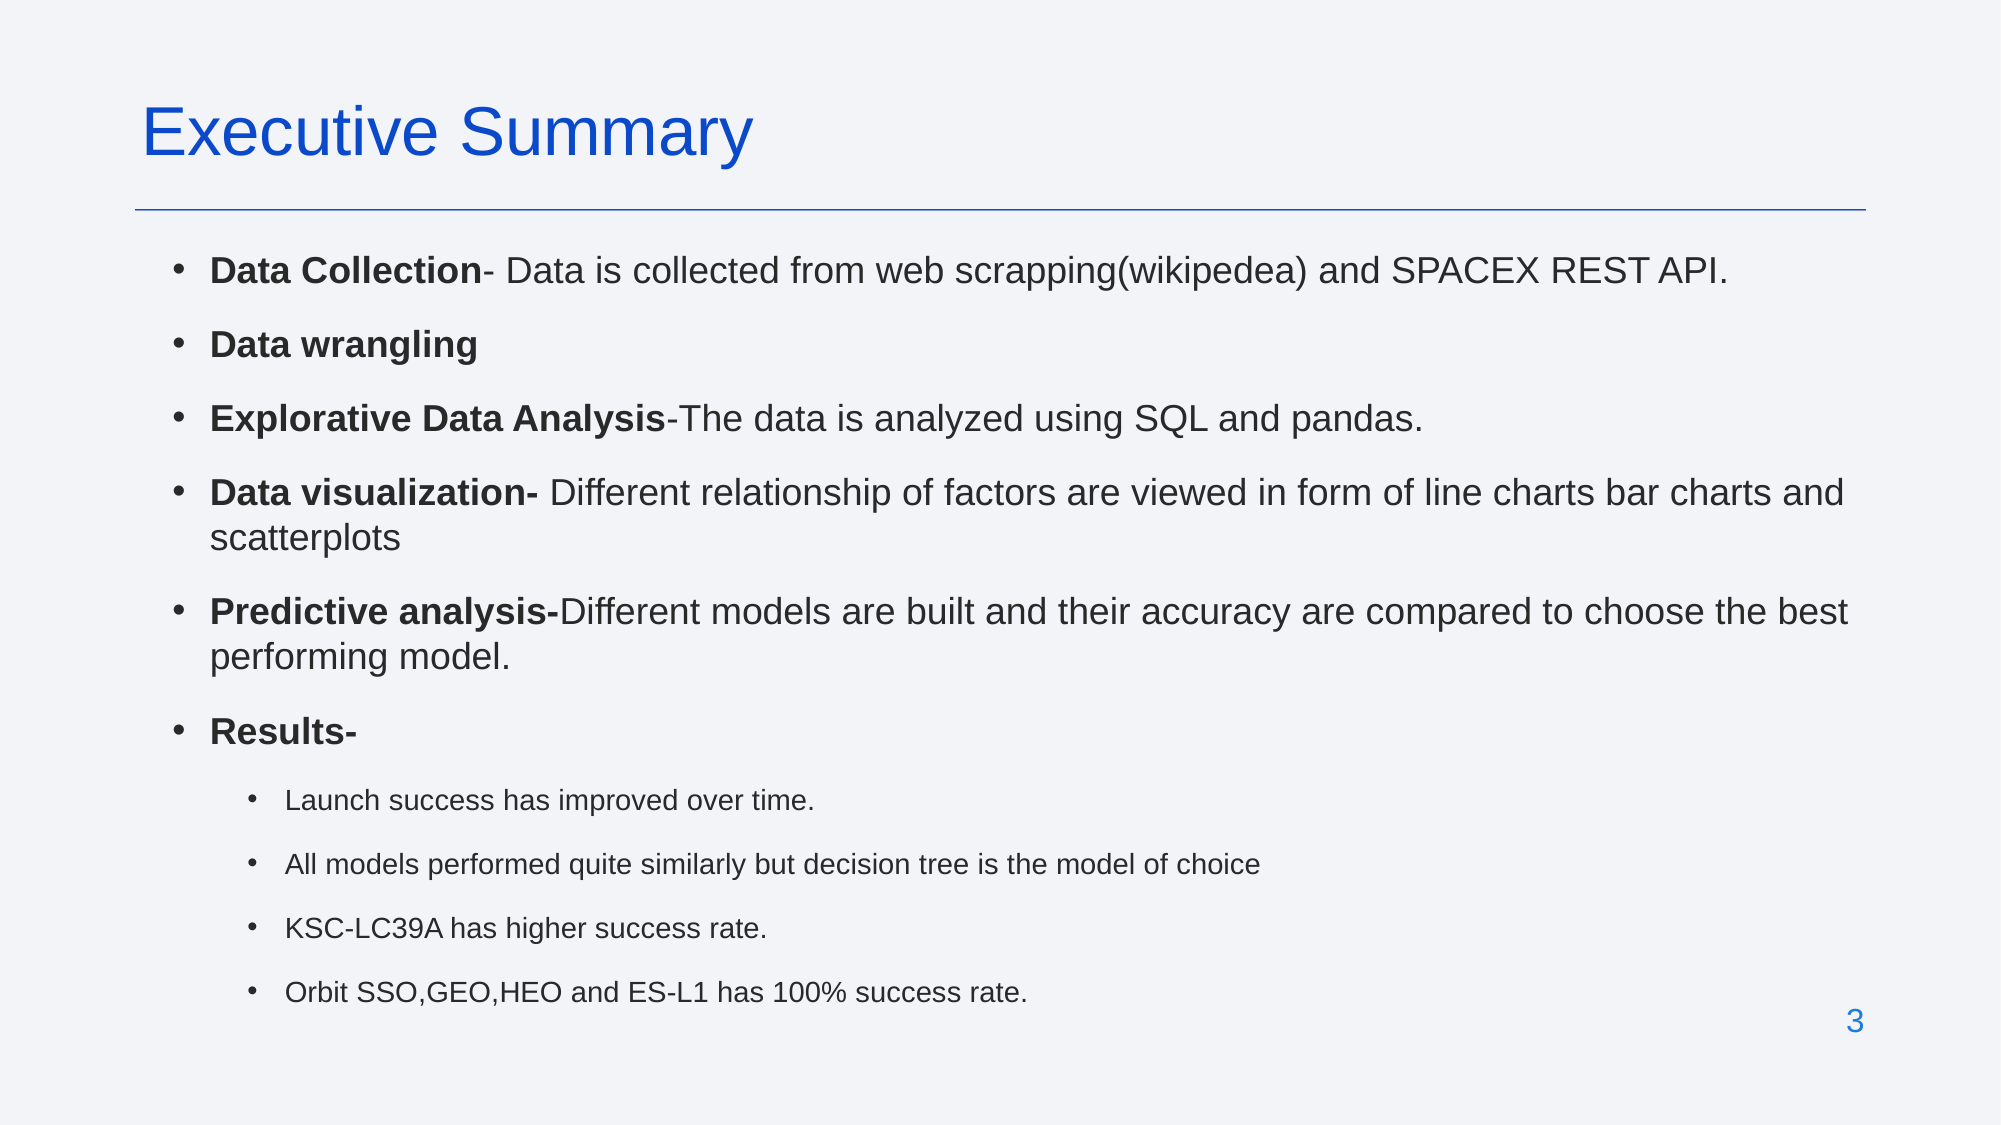

Executive Summary
Data Collection- Data is collected from web scrapping(wikipedea) and SPACEX REST API.
Data wrangling
Explorative Data Analysis-The data is analyzed using SQL and pandas.
Data visualization- Different relationship of factors are viewed in form of line charts bar charts and scatterplots
Predictive analysis-Different models are built and their accuracy are compared to choose the best performing model.
Results-
Launch success has improved over time.
All models performed quite similarly but decision tree is the model of choice
KSC-LC39A has higher success rate.
Orbit SSO,GEO,HEO and ES-L1 has 100% success rate.

3